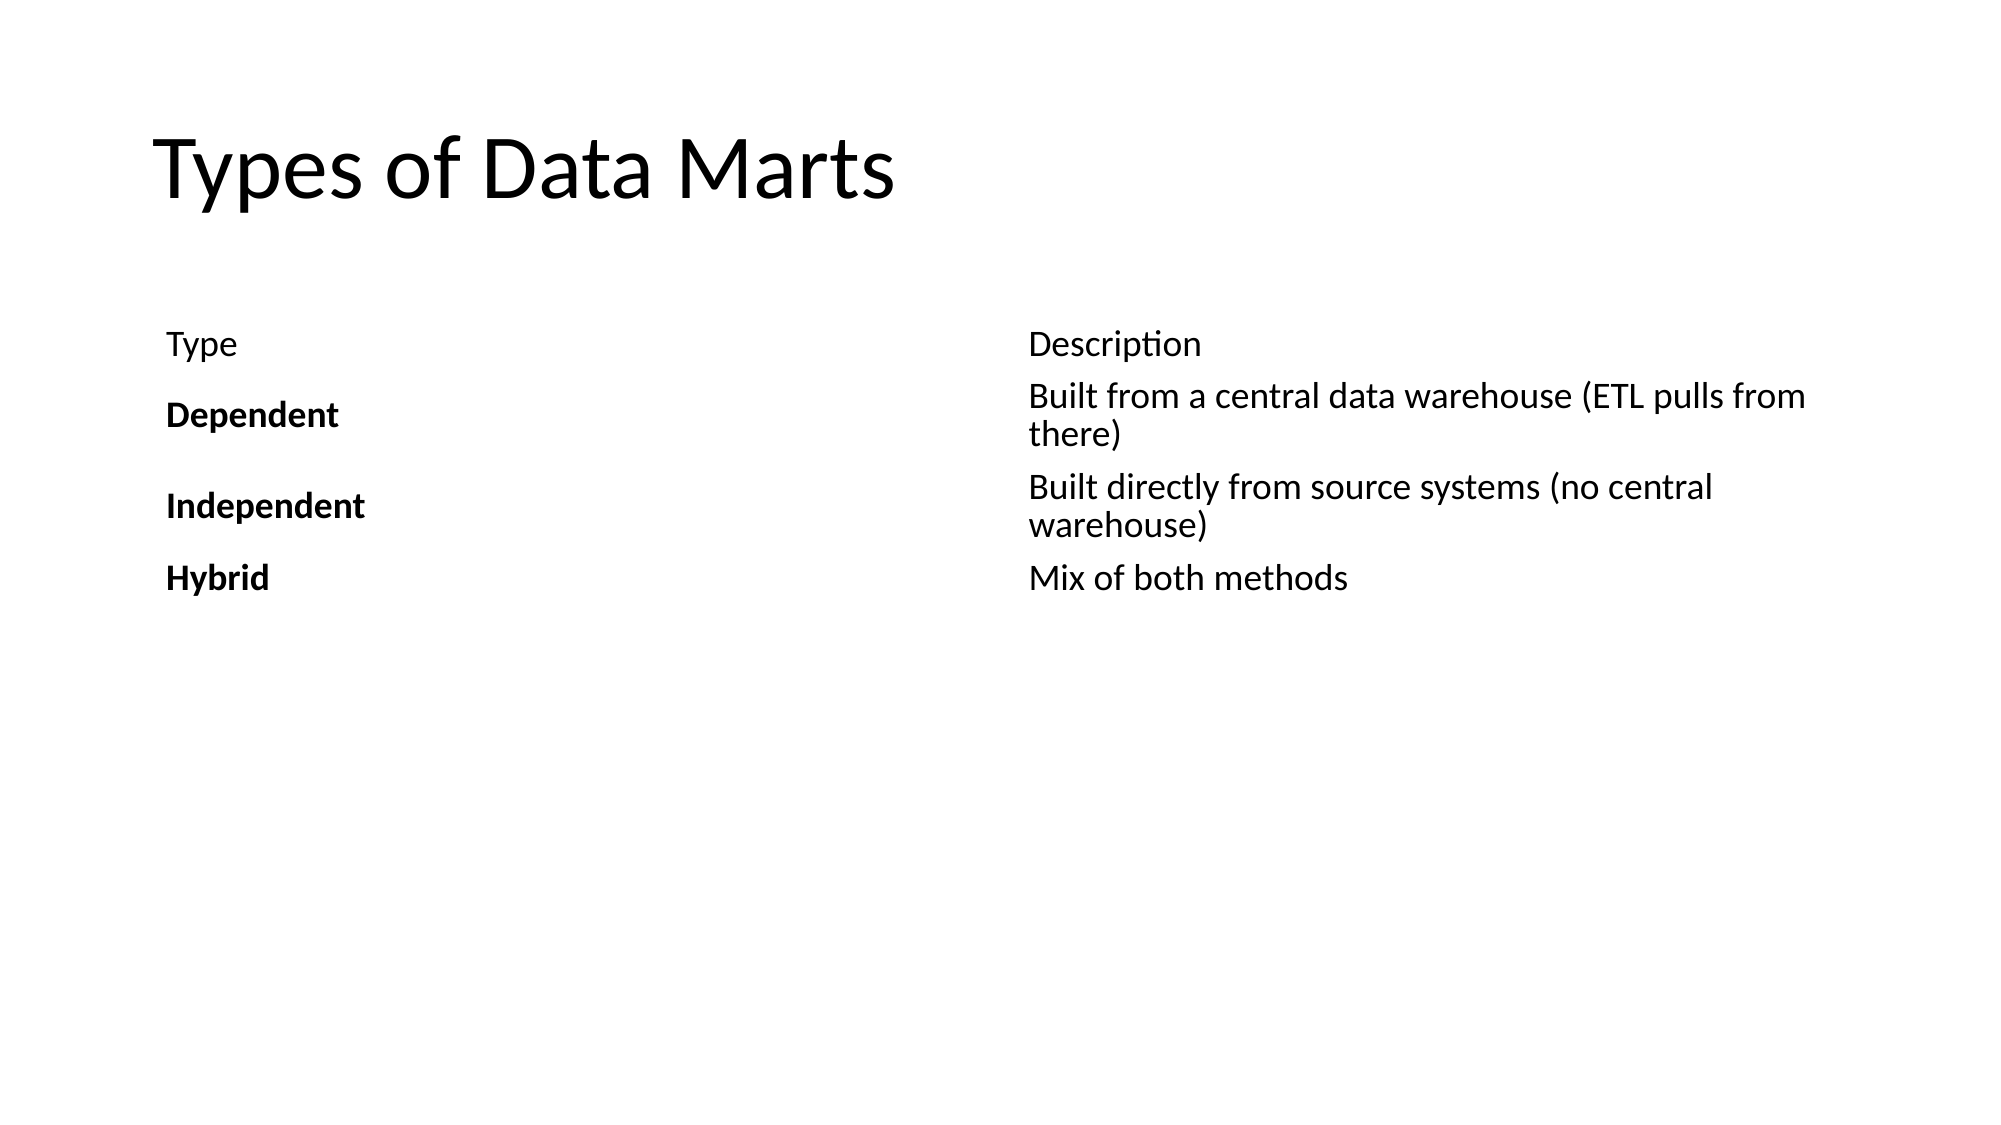

# Types of Data Marts
| Type | Description |
| --- | --- |
| Dependent | Built from a central data warehouse (ETL pulls from there) |
| Independent | Built directly from source systems (no central warehouse) |
| Hybrid | Mix of both methods |